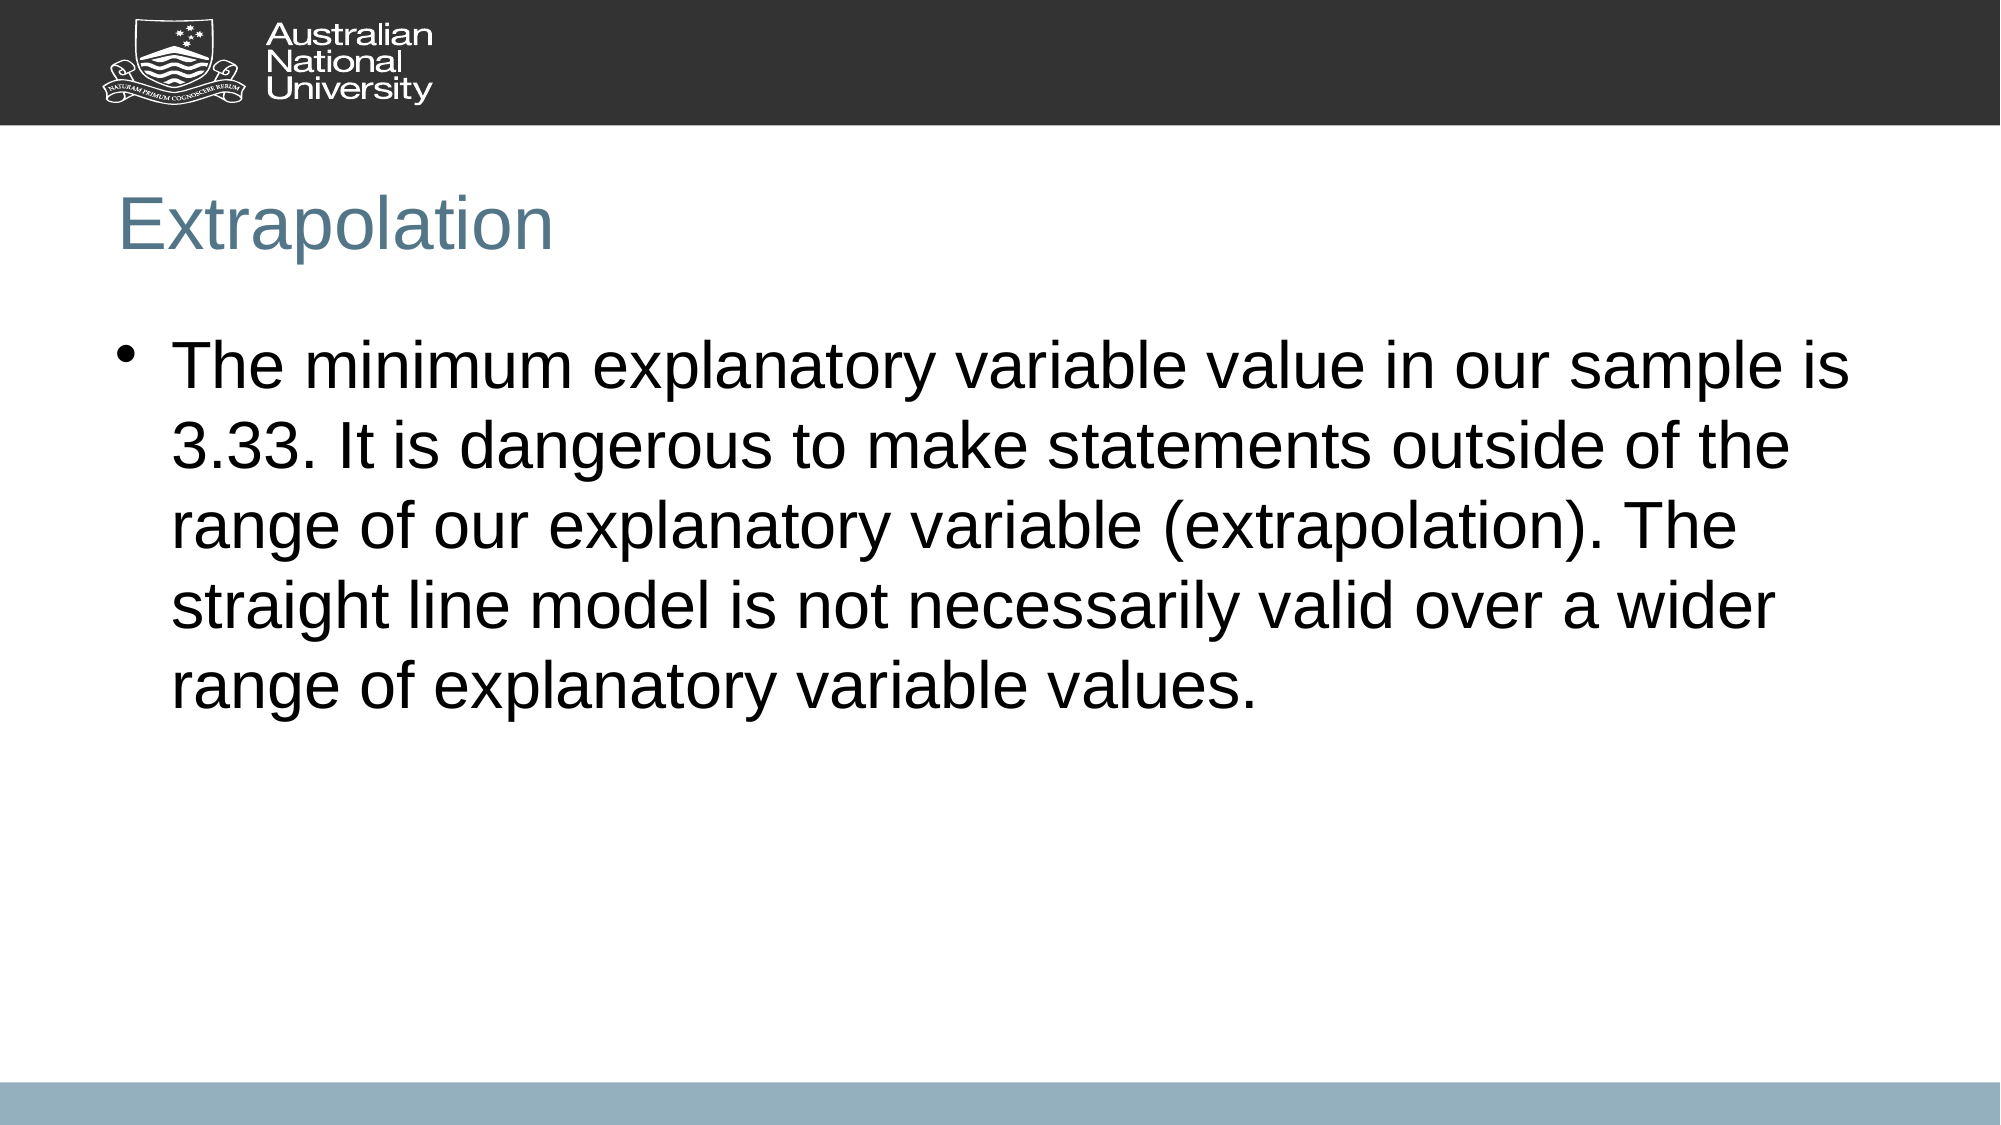

# Extrapolation
The minimum explanatory variable value in our sample is 3.33. It is dangerous to make statements outside of the range of our explanatory variable (extrapolation). The straight line model is not necessarily valid over a wider range of explanatory variable values.